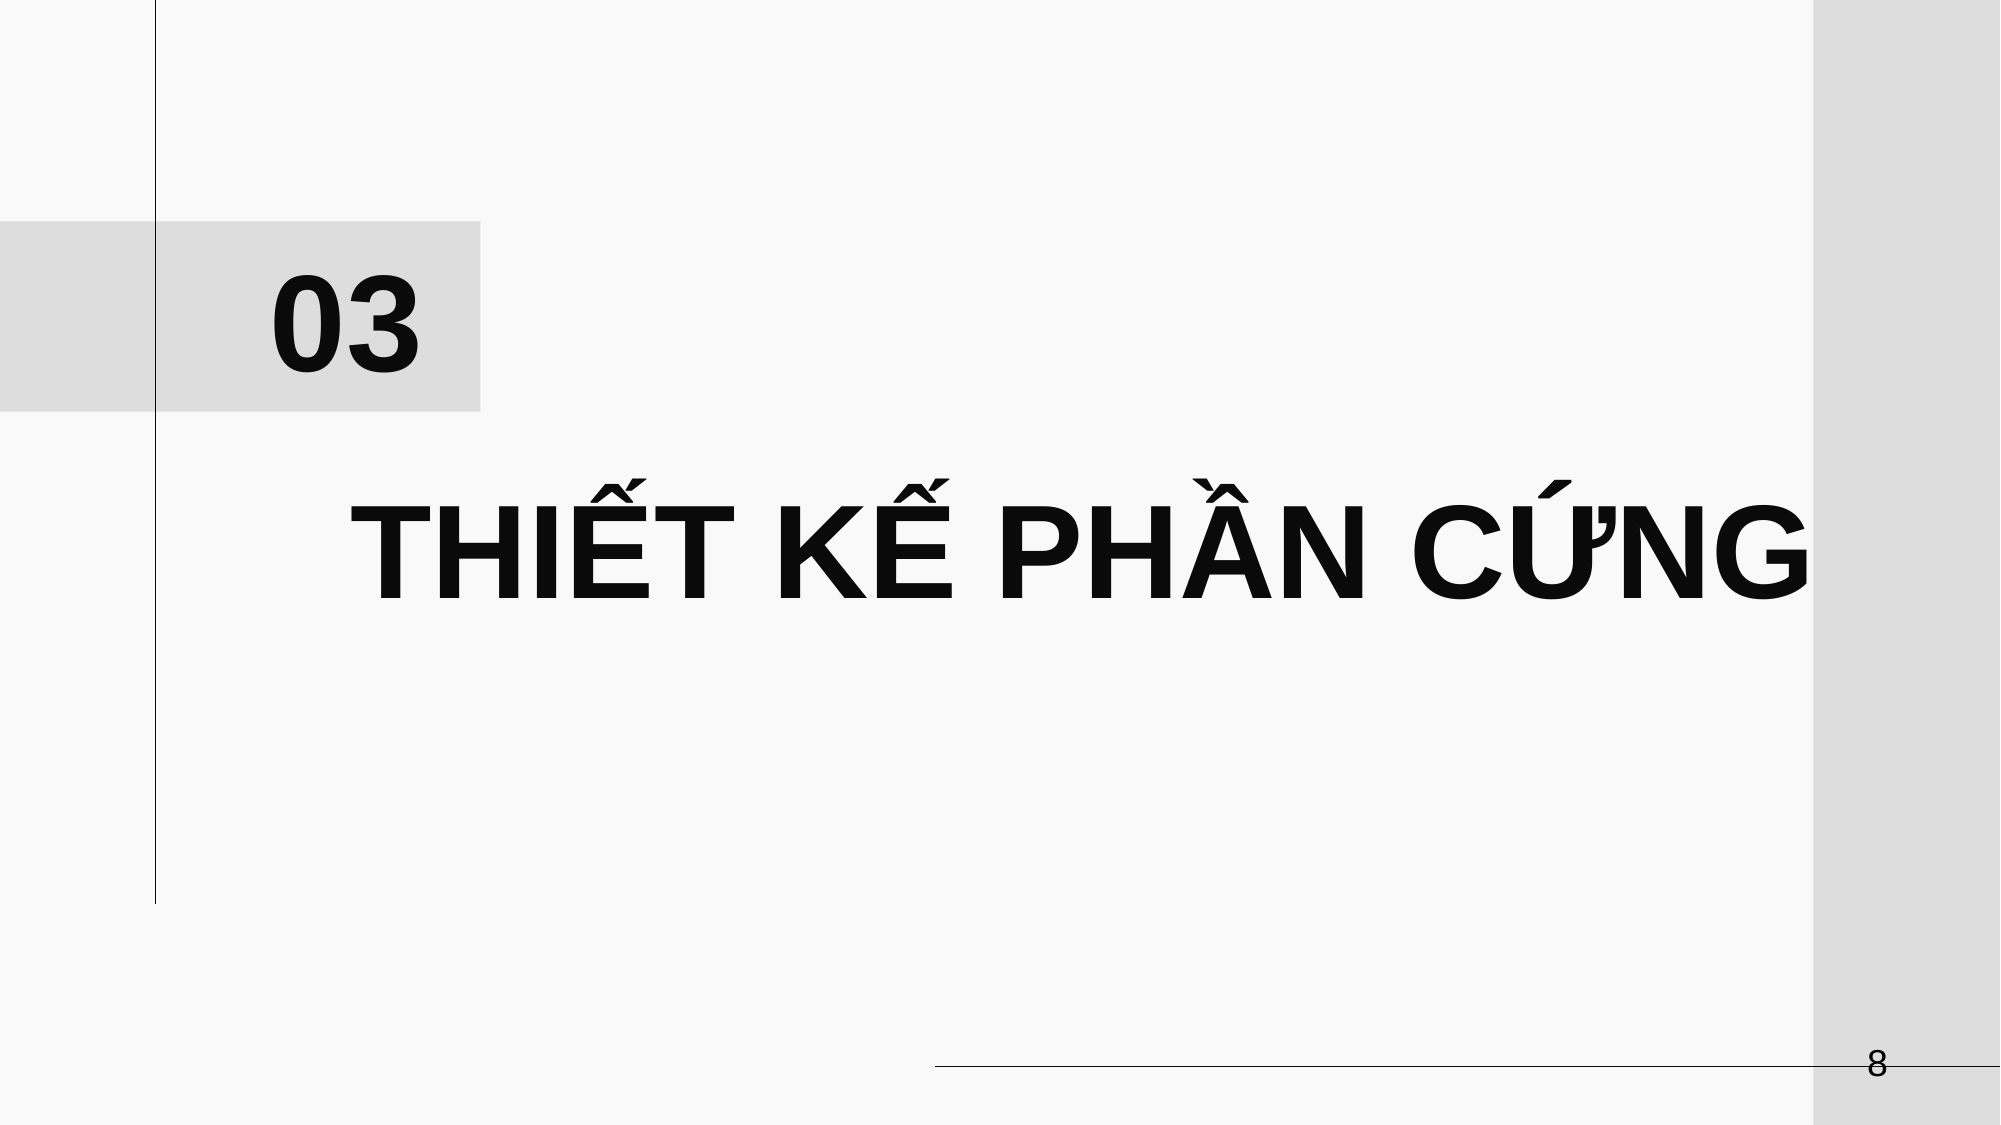

03
# THIẾT KẾ PHẦN CỨNG
8